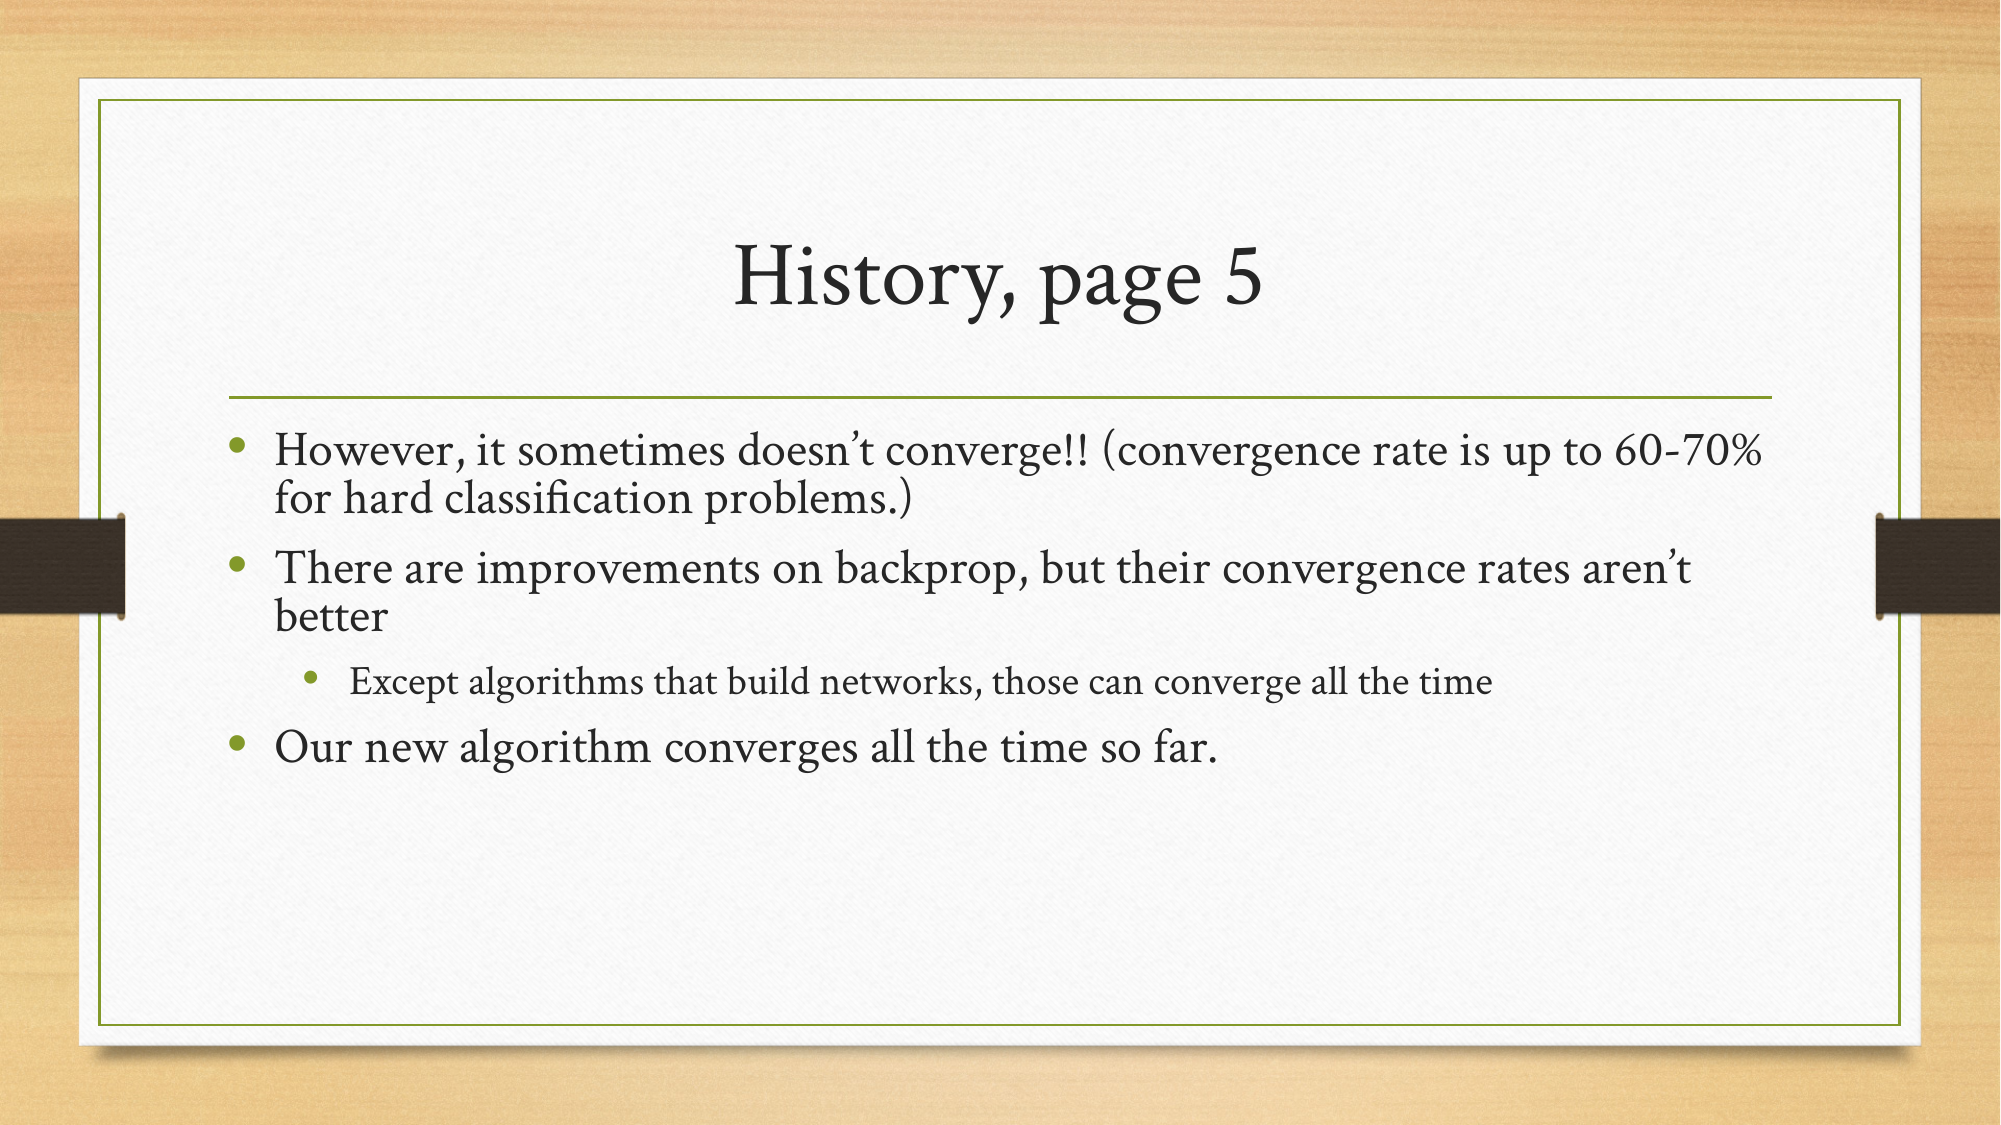

# History, page 5
However, it sometimes doesn’t converge!! (convergence rate is up to 60-70% for hard classification problems.)
There are improvements on backprop, but their convergence rates aren’t better
Except algorithms that build networks, those can converge all the time
Our new algorithm converges all the time so far.